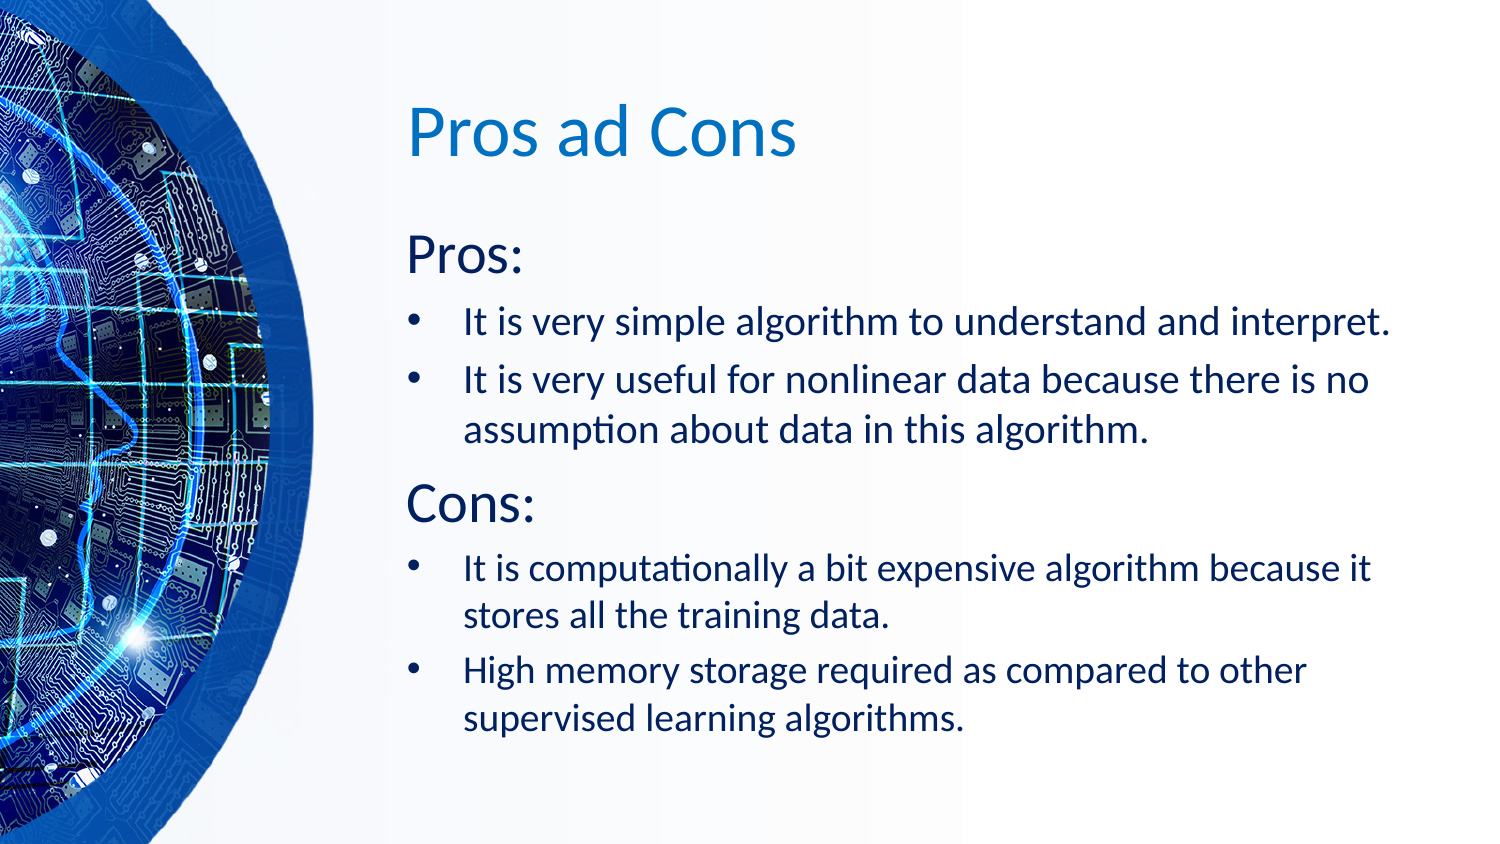

# Pros ad Cons
Pros:
It is very simple algorithm to understand and interpret.
It is very useful for nonlinear data because there is no assumption about data in this algorithm.
Cons:
It is computationally a bit expensive algorithm because it stores all the training data.
High memory storage required as compared to other supervised learning algorithms.